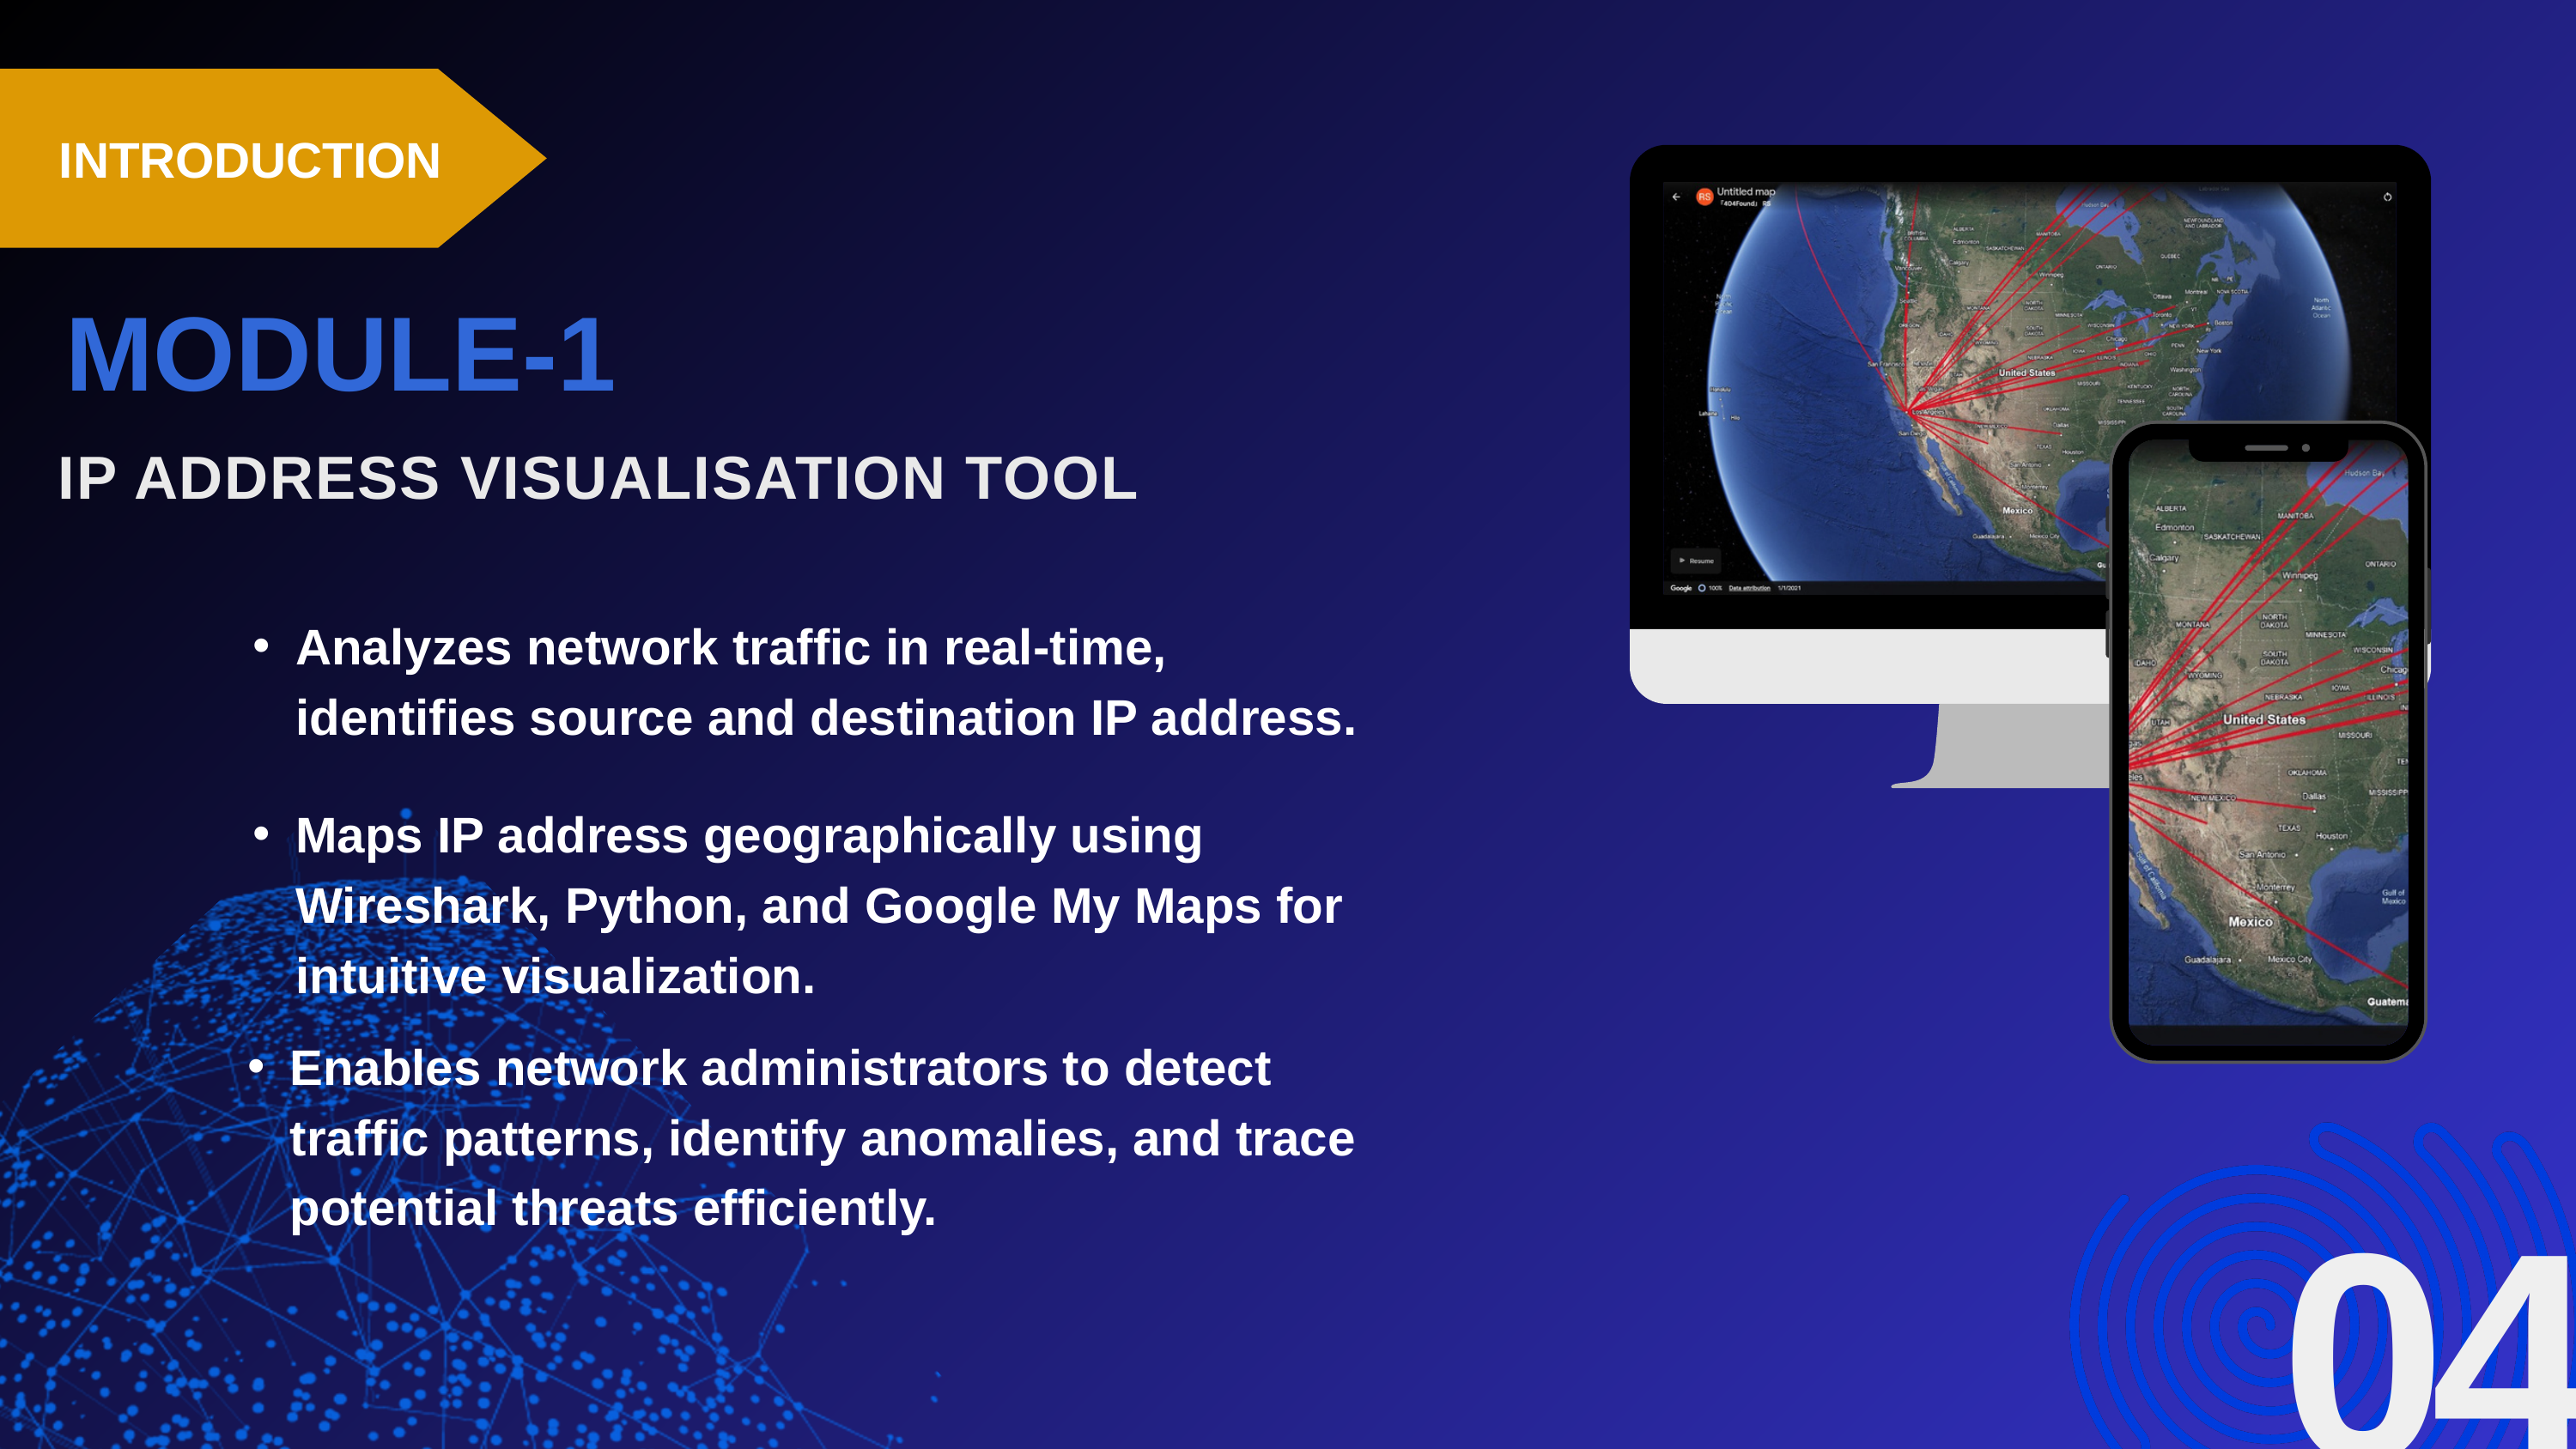

INTRODUCTION

MODULE-1

IP ADDRESS VISUALISATION TOOL
Analyzes network traffic in real-time, identifies source and destination IP address.
Maps IP address geographically using Wireshark, Python, and Google My Maps for intuitive visualization.

Enables network administrators to detect traffic patterns, identify anomalies, and trace potential threats efficiently.

04